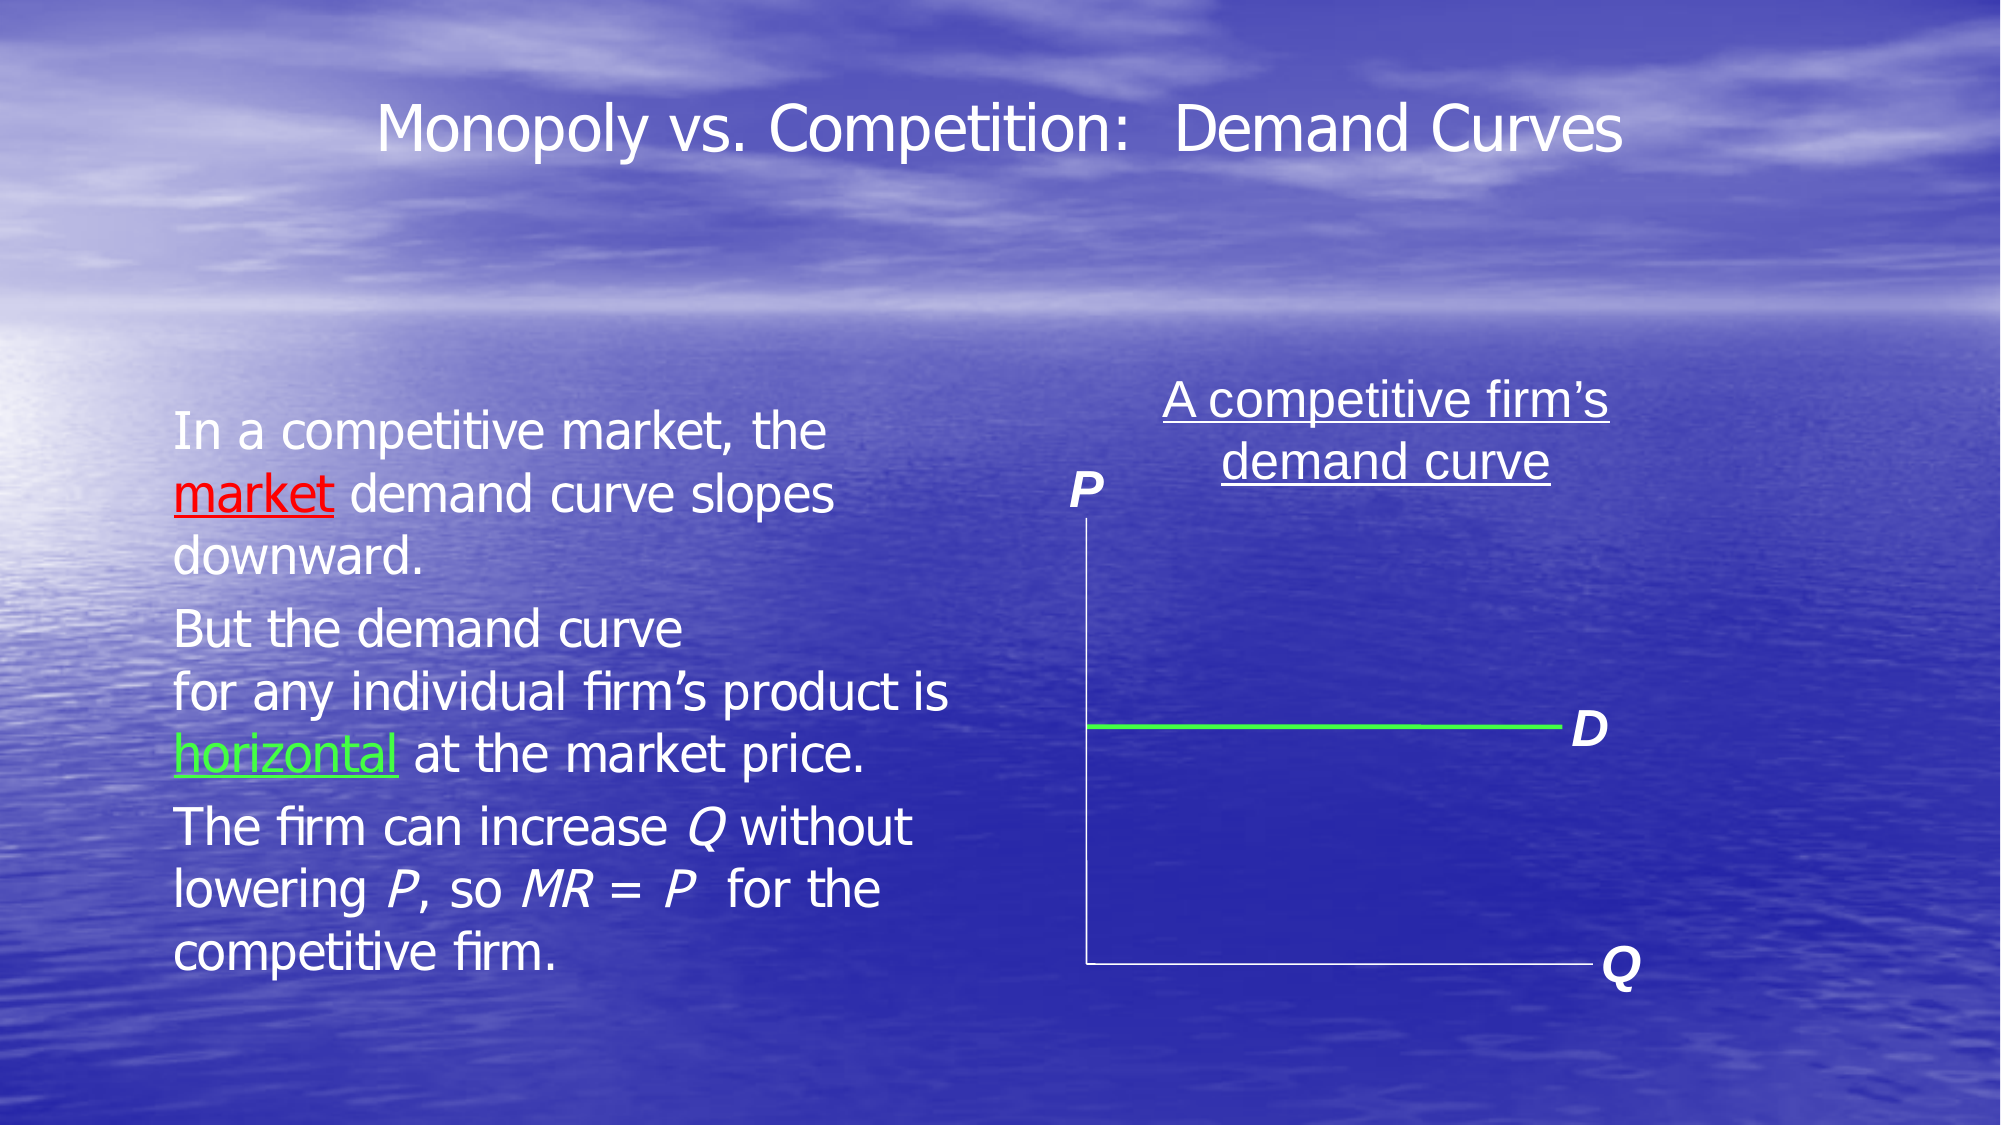

Monopoly vs. Competition:  Demand Curves
A competitive firm’s demand curve
In a competitive market, the market demand curve slopes downward.
But the demand curve
for any individual firm’s product is horizontal at the market price.
The firm can increase Q without lowering P, so MR = P  for the competitive firm.
P

Q
D